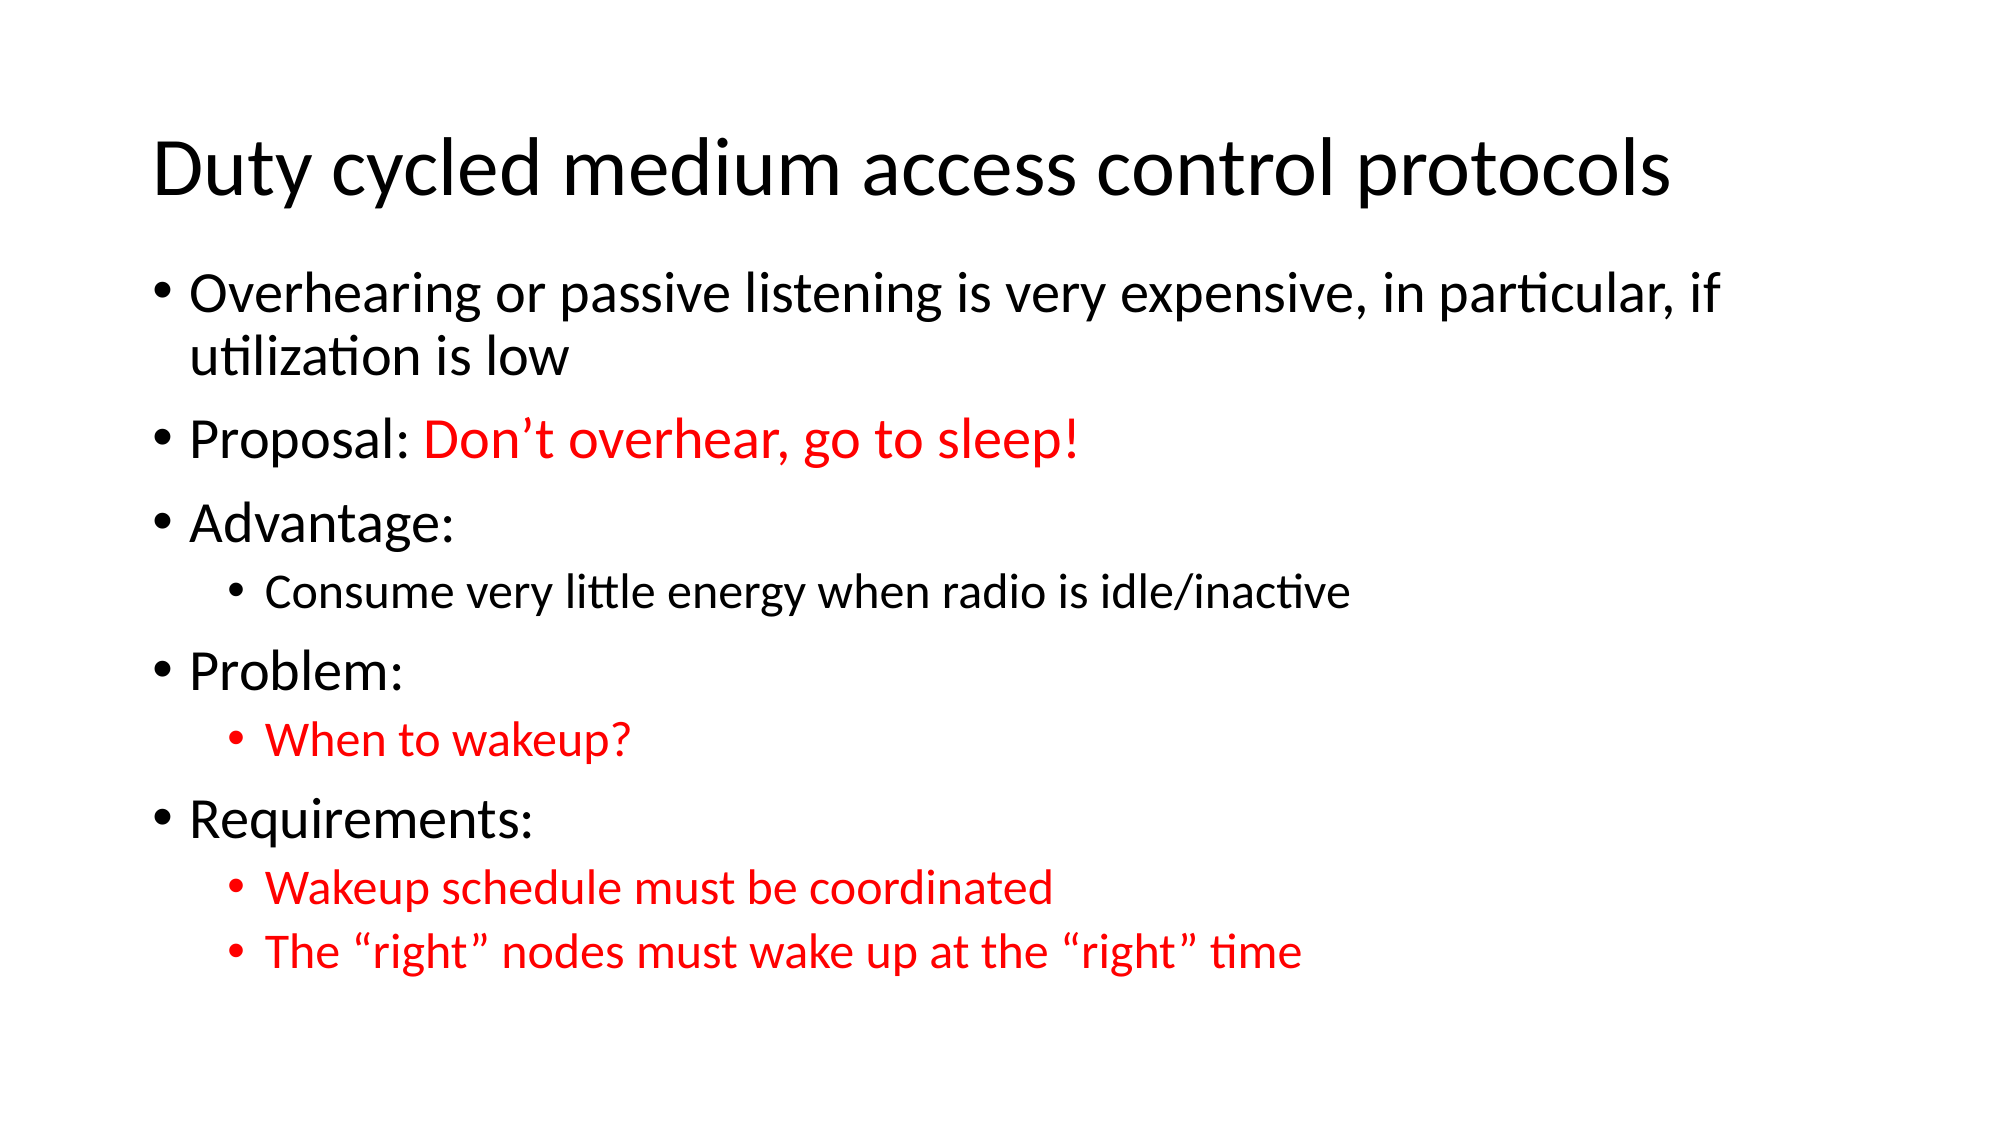

# Duty cycled medium access control protocols
Overhearing or passive listening is very expensive, in particular, if utilization is low
Proposal: Don’t overhear, go to sleep!
Advantage:
Consume very little energy when radio is idle/inactive
Problem:
When to wakeup?
Requirements:
Wakeup schedule must be coordinated
The “right” nodes must wake up at the “right” time